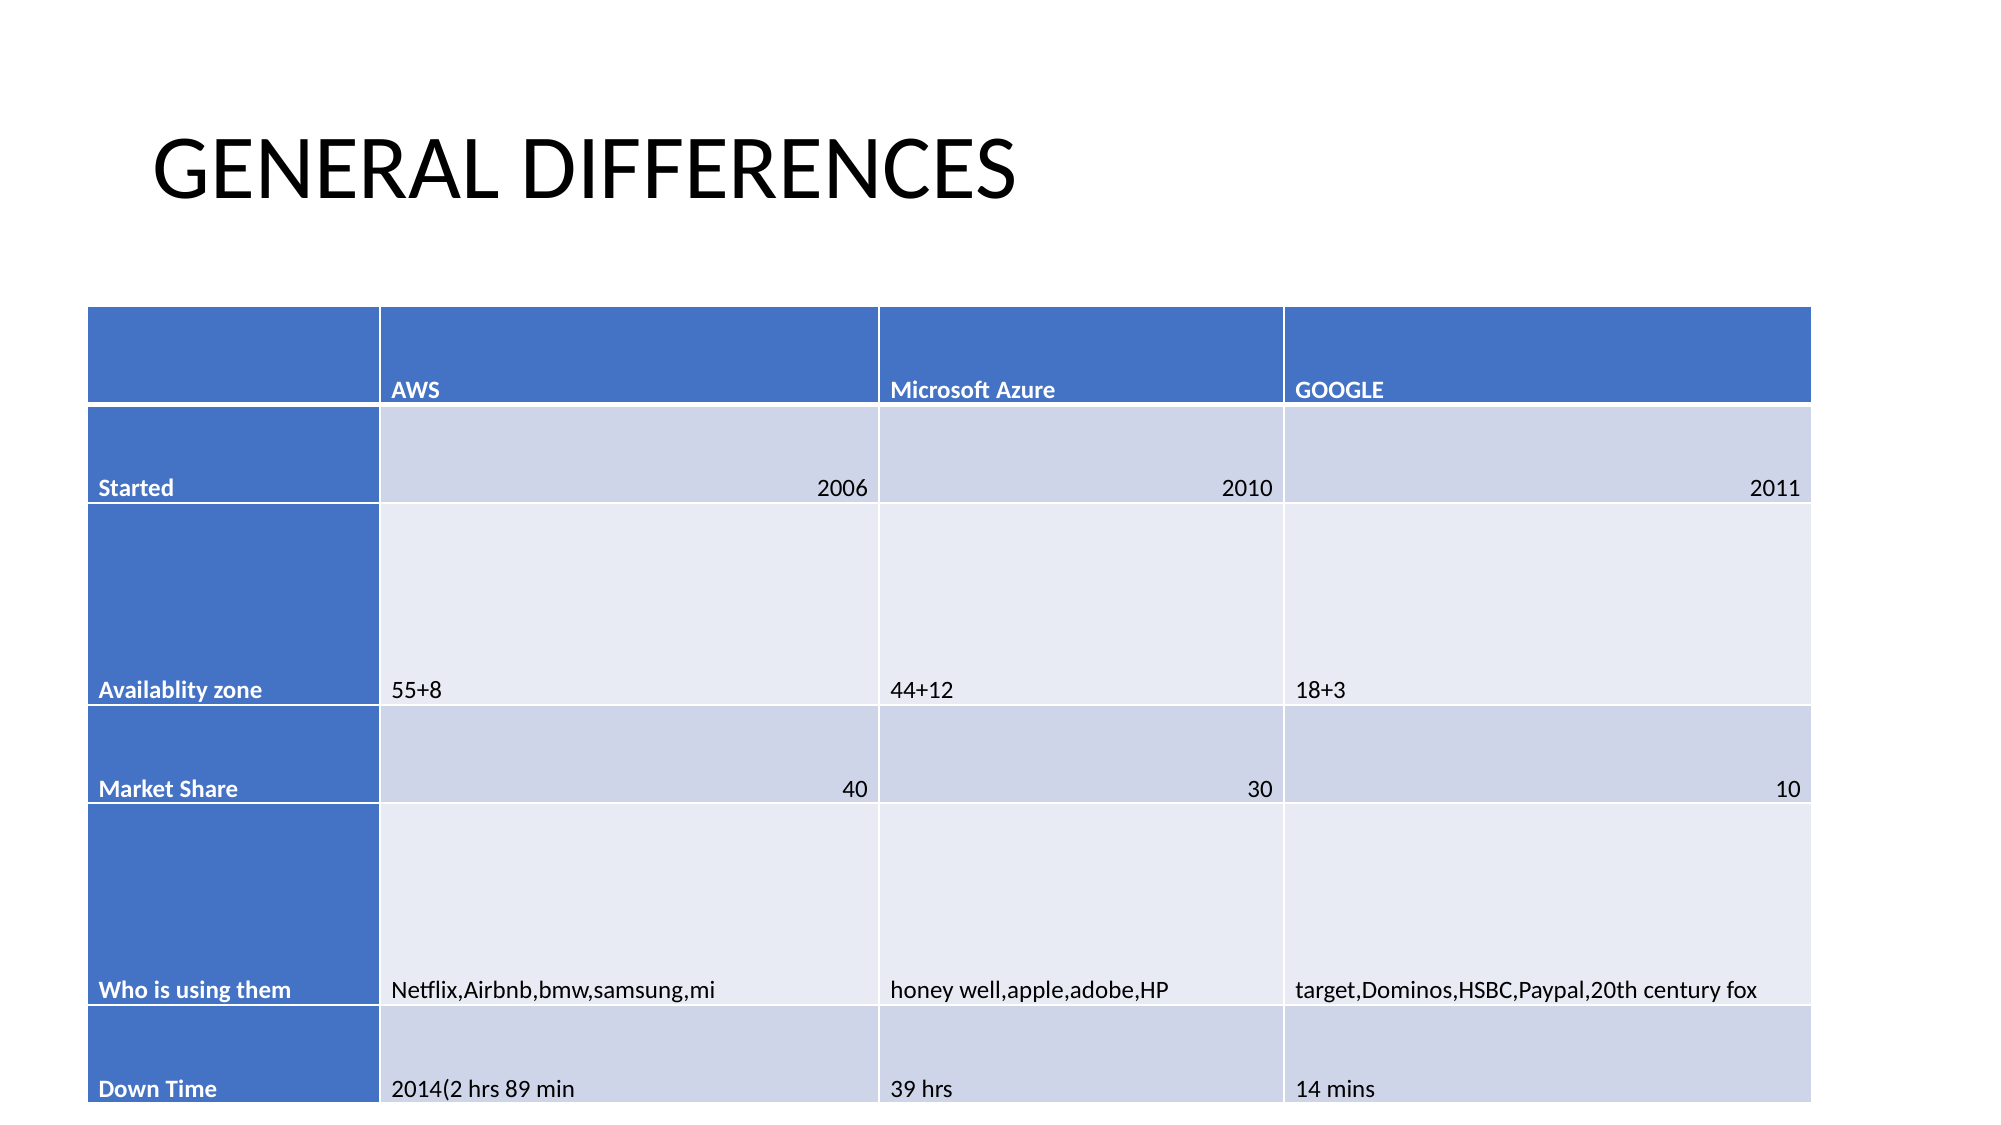

# GENERAL DIFFERENCES
|  | AWS | Microsoft Azure | GOOGLE |
| --- | --- | --- | --- |
| Started | 2006 | 2010 | 2011 |
| Availablity zone | 55+8 | 44+12 | 18+3 |
| Market Share | 40 | 30 | 10 |
| Who is using them | Netflix,Airbnb,bmw,samsung,mi | honey well,apple,adobe,HP | target,Dominos,HSBC,Paypal,20th century fox |
| Down Time | 2014(2 hrs 89 min | 39 hrs | 14 mins |